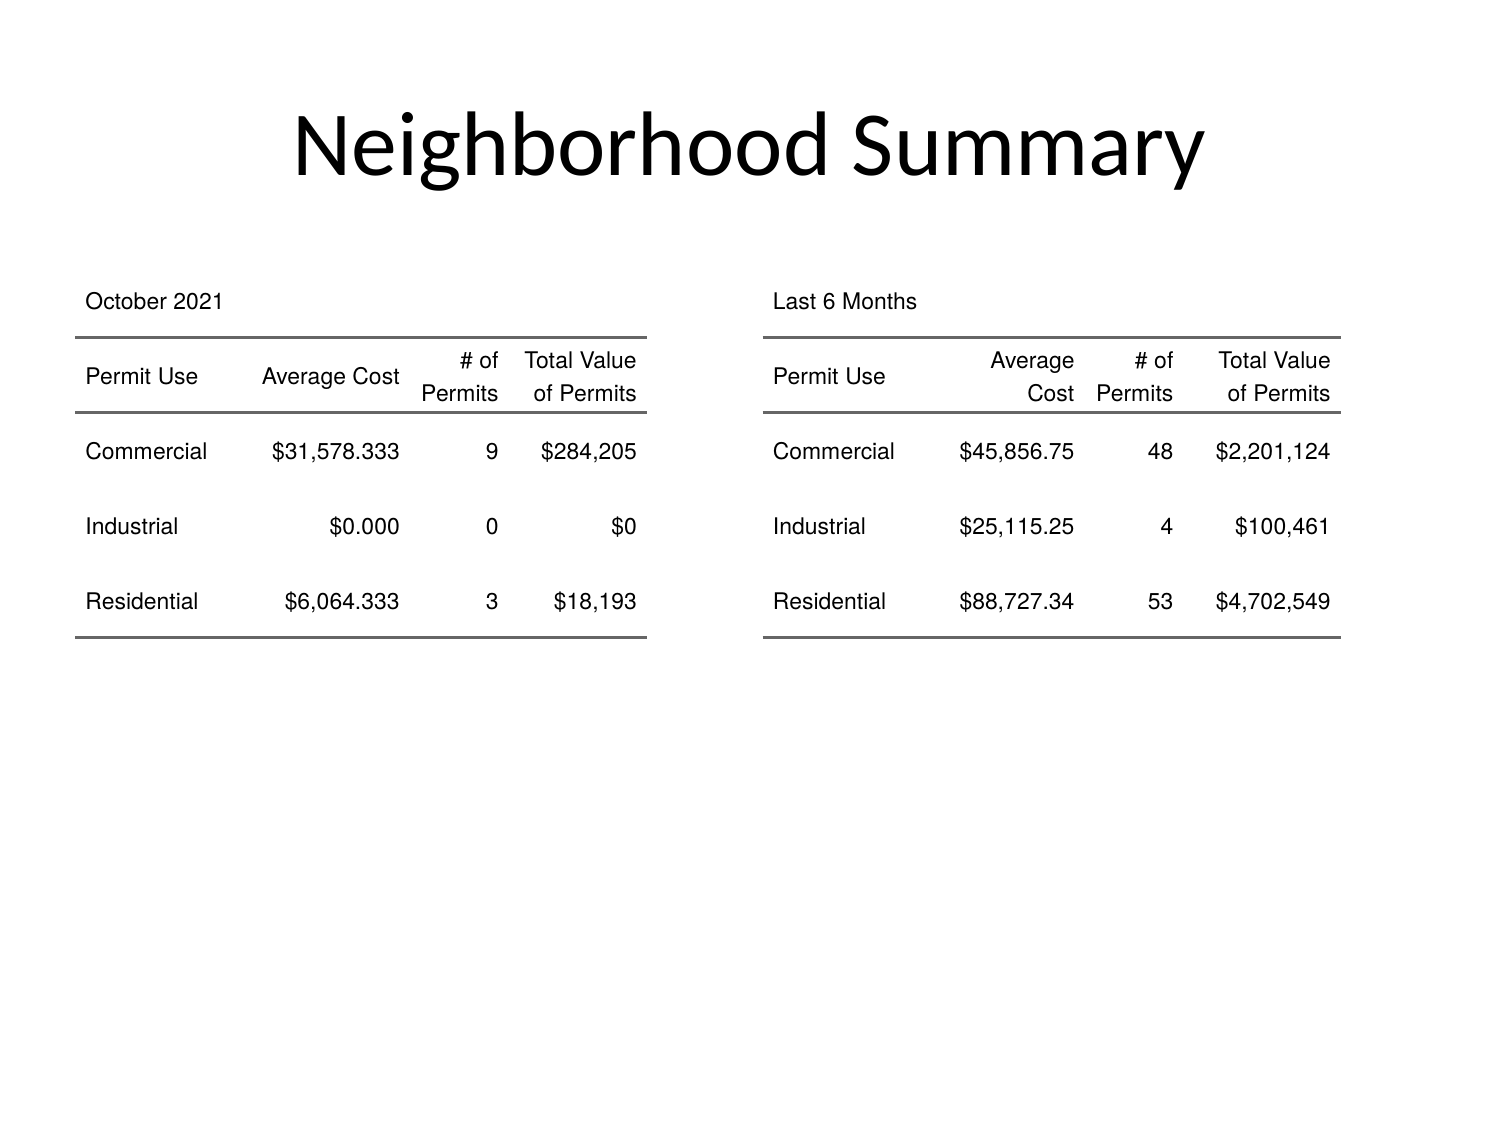

# Neighborhood Summary
| October 2021 | October 2021 | October 2021 | October 2021 |
| --- | --- | --- | --- |
| Permit Use | Average Cost | # of Permits | Total Value of Permits |
| Commercial | $31,578.333 | 9 | $284,205 |
| Industrial | $0.000 | 0 | $0 |
| Residential | $6,064.333 | 3 | $18,193 |
| Last 6 Months | Last 6 Months | Last 6 Months | Last 6 Months |
| --- | --- | --- | --- |
| Permit Use | Average Cost | # of Permits | Total Value of Permits |
| Commercial | $45,856.75 | 48 | $2,201,124 |
| Industrial | $25,115.25 | 4 | $100,461 |
| Residential | $88,727.34 | 53 | $4,702,549 |